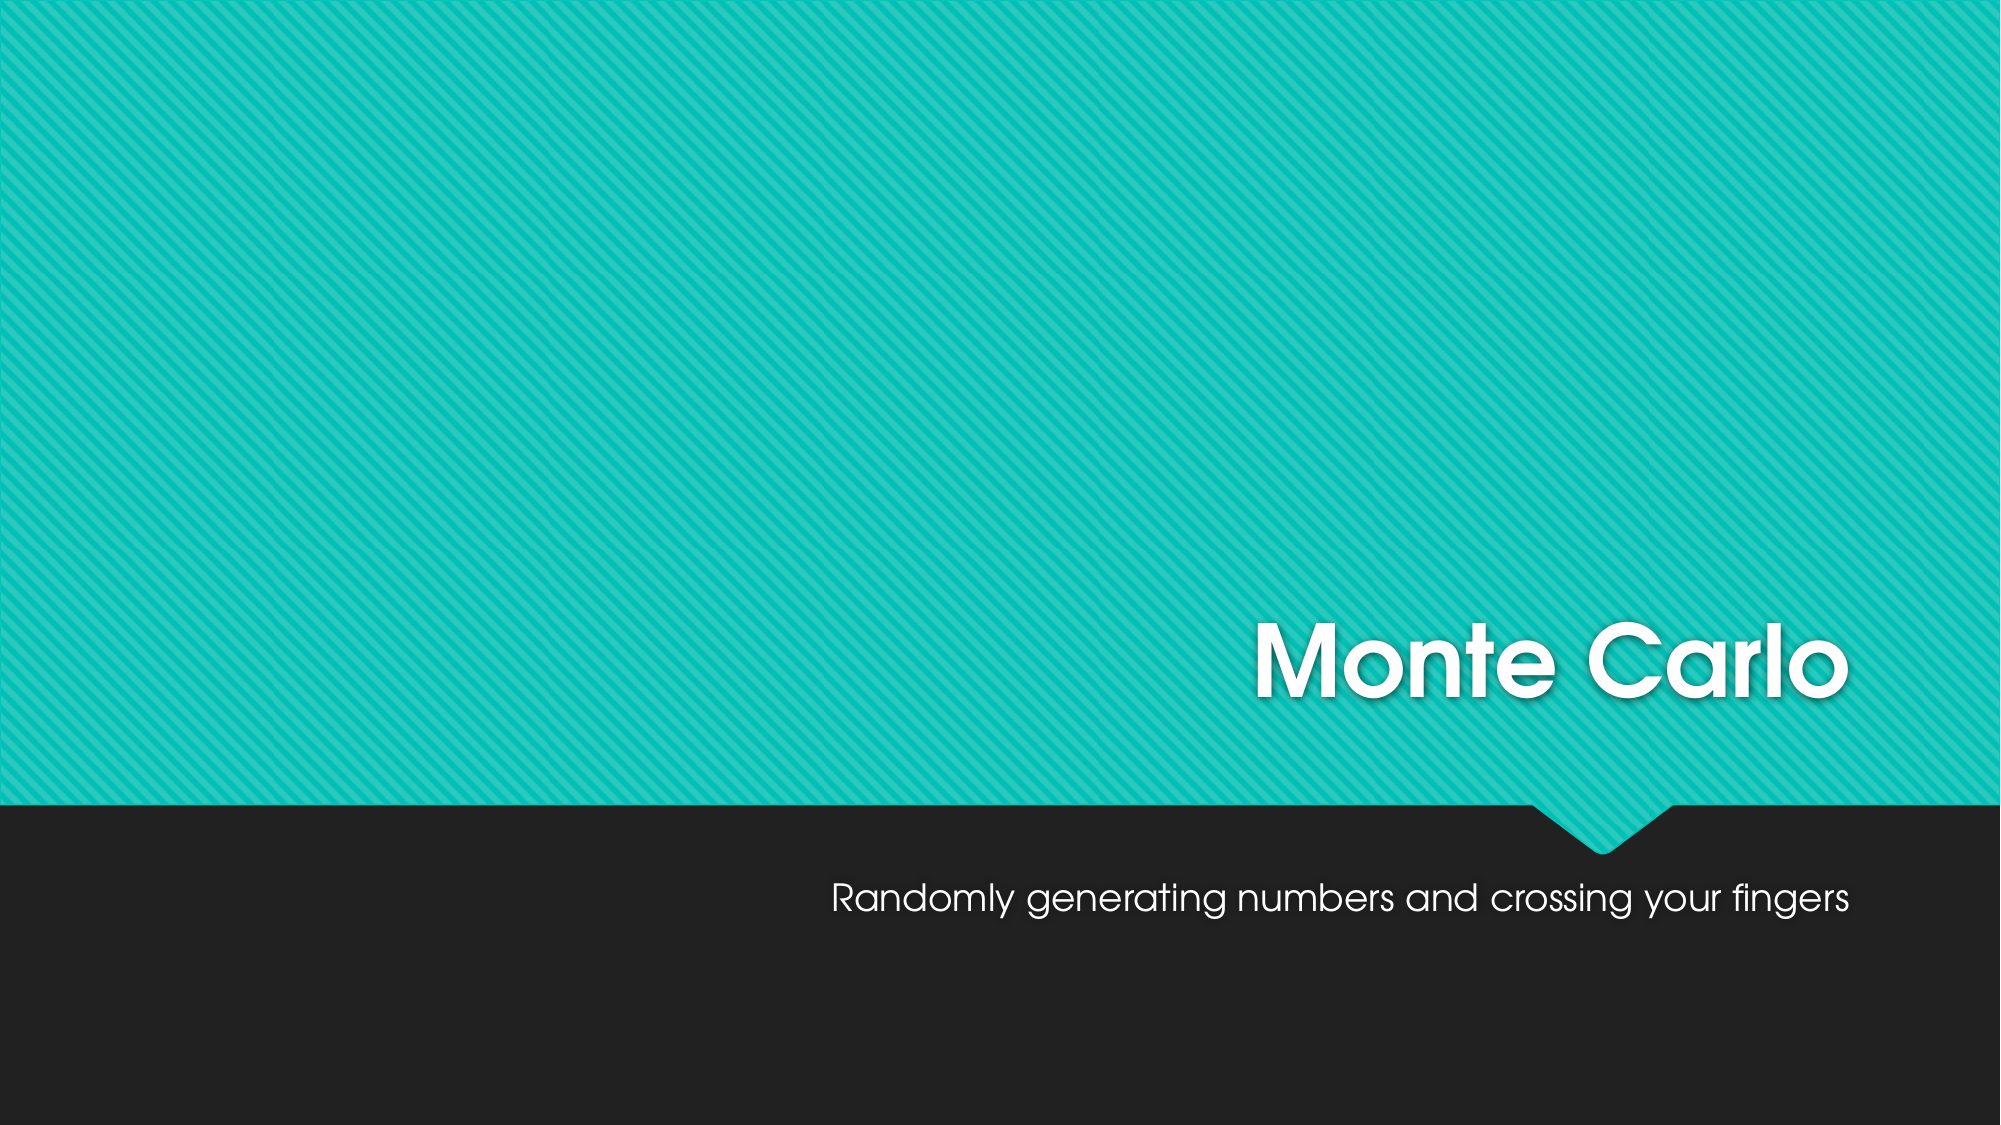

# Monte Carlo
Randomly generating numbers and crossing your fingers